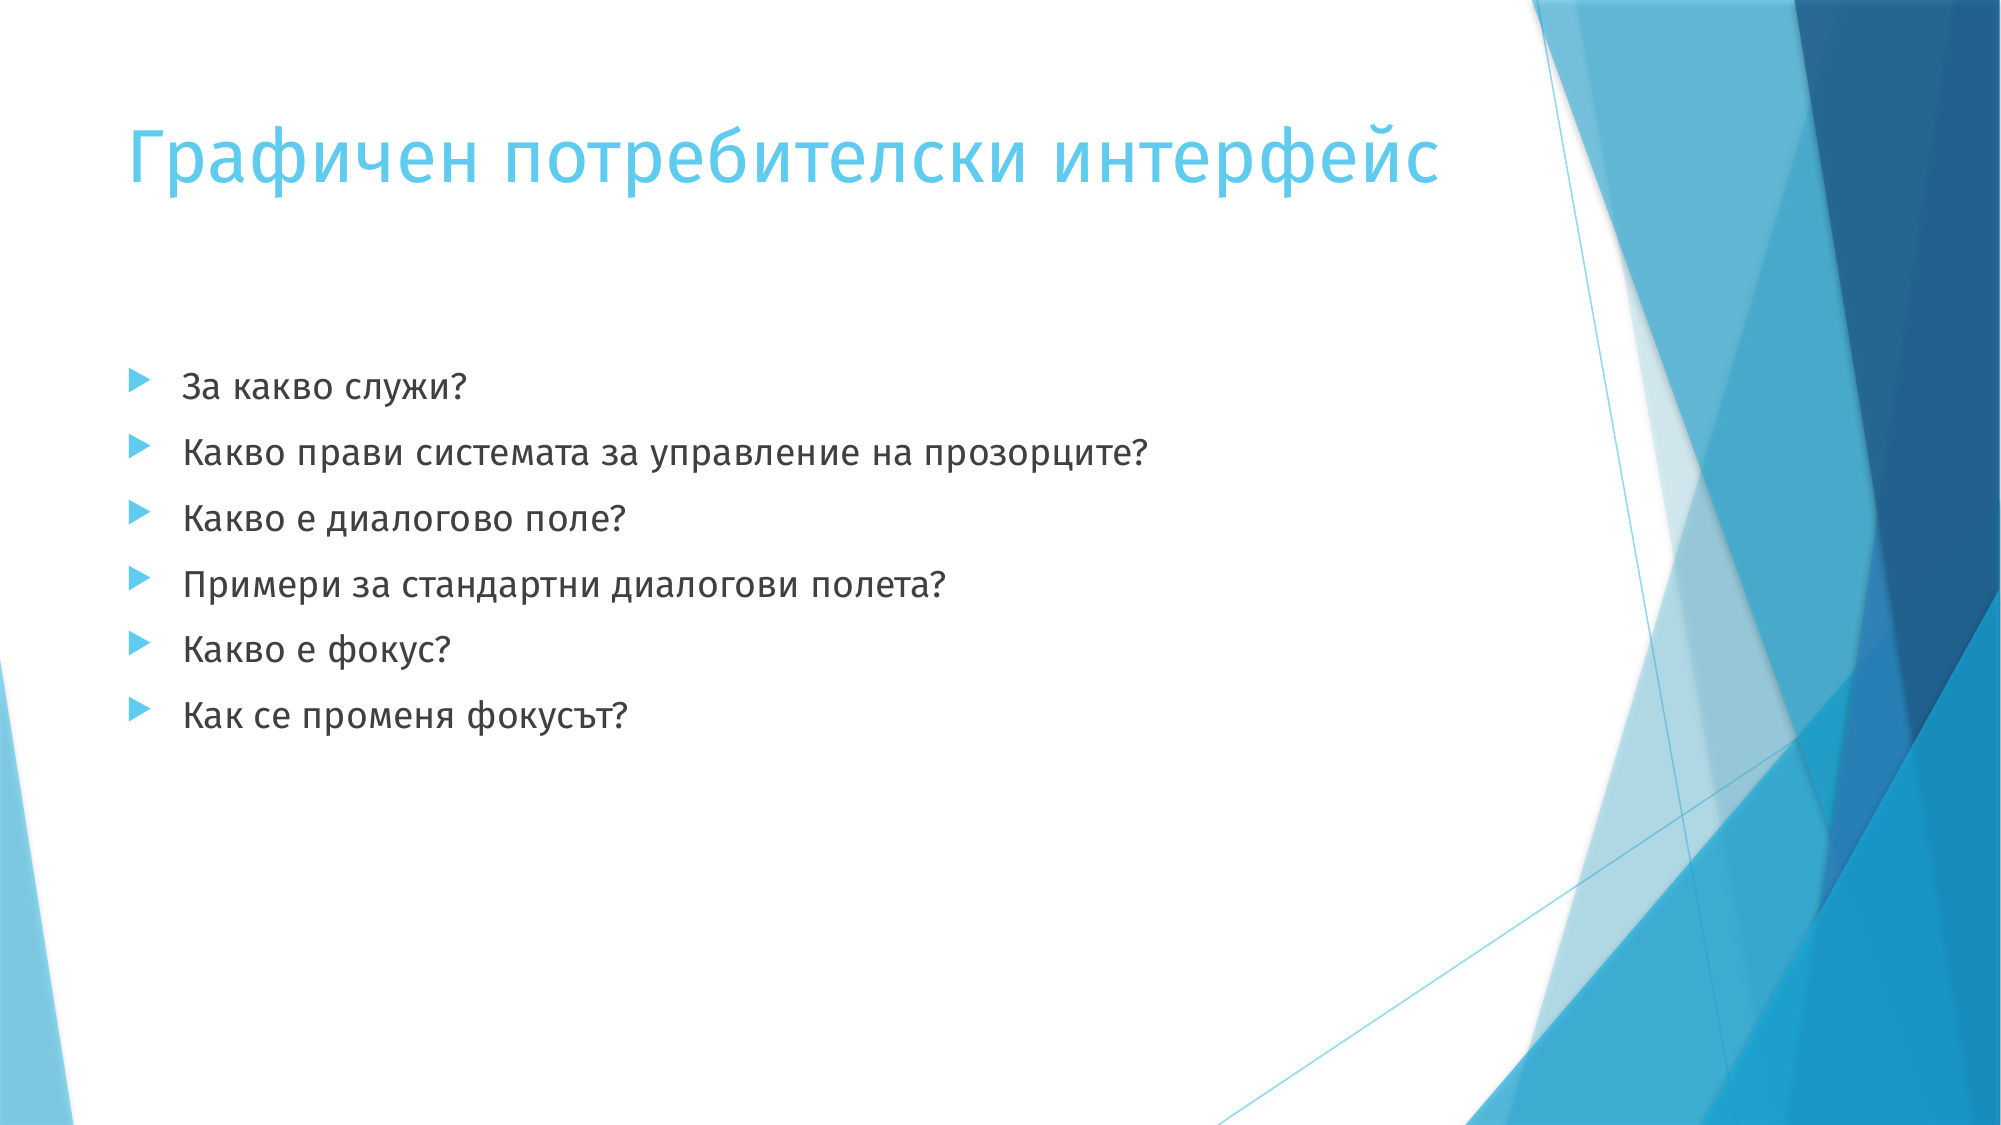

# Графичен потребителски интерфейс
За какво служи?
Какво прави системата за управление на прозорците?
Какво е диалогово поле?
Примери за стандартни диалогови полета?
Какво е фокус?
Как се променя фокусът?